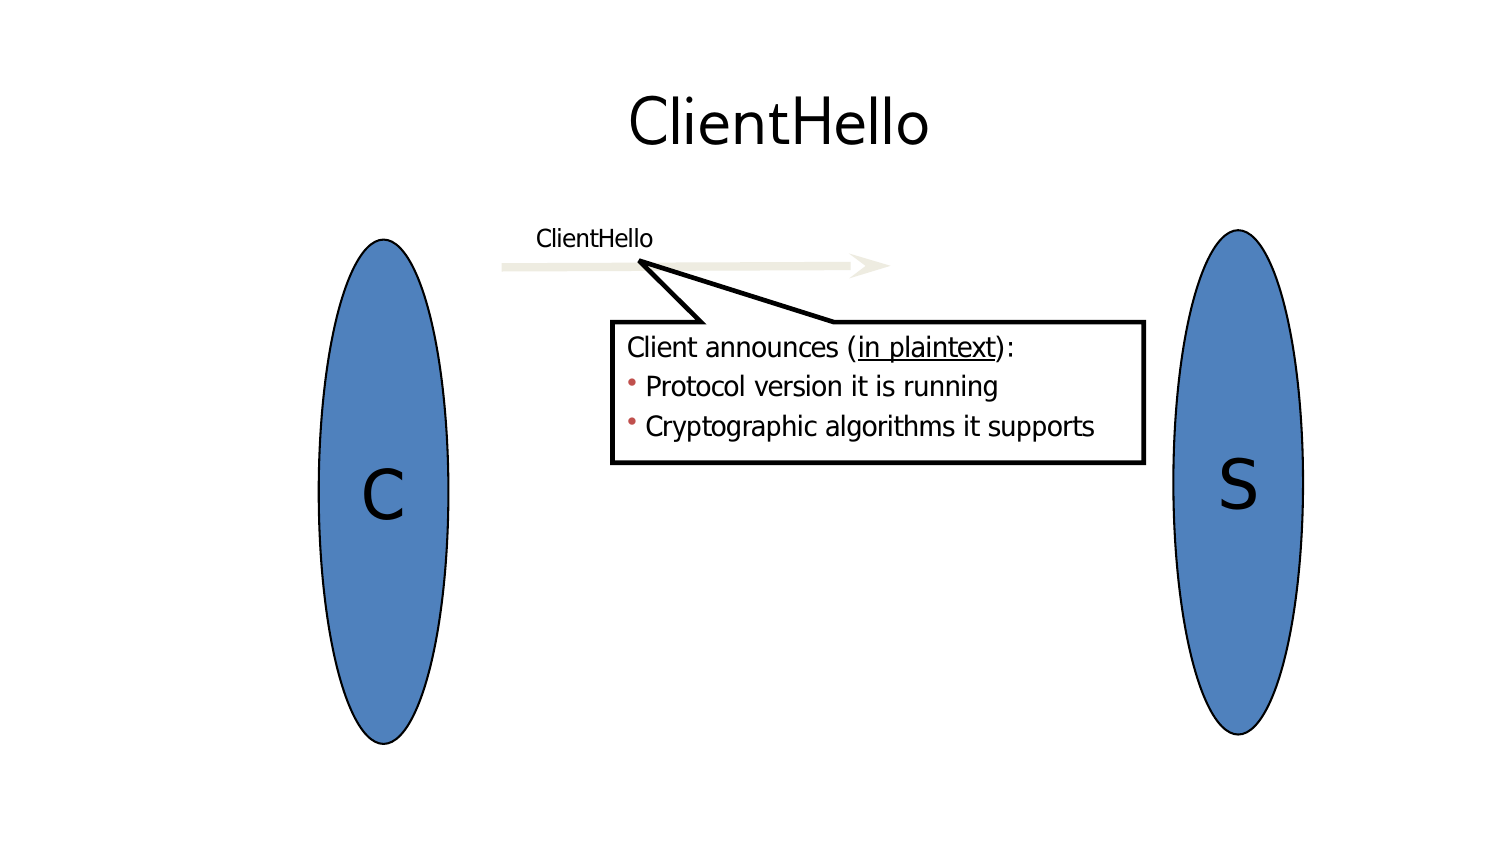

# ClientHello
ClientHello
S
C

Client announces (in plaintext):
 Protocol version it is running
 Cryptographic algorithms it supports